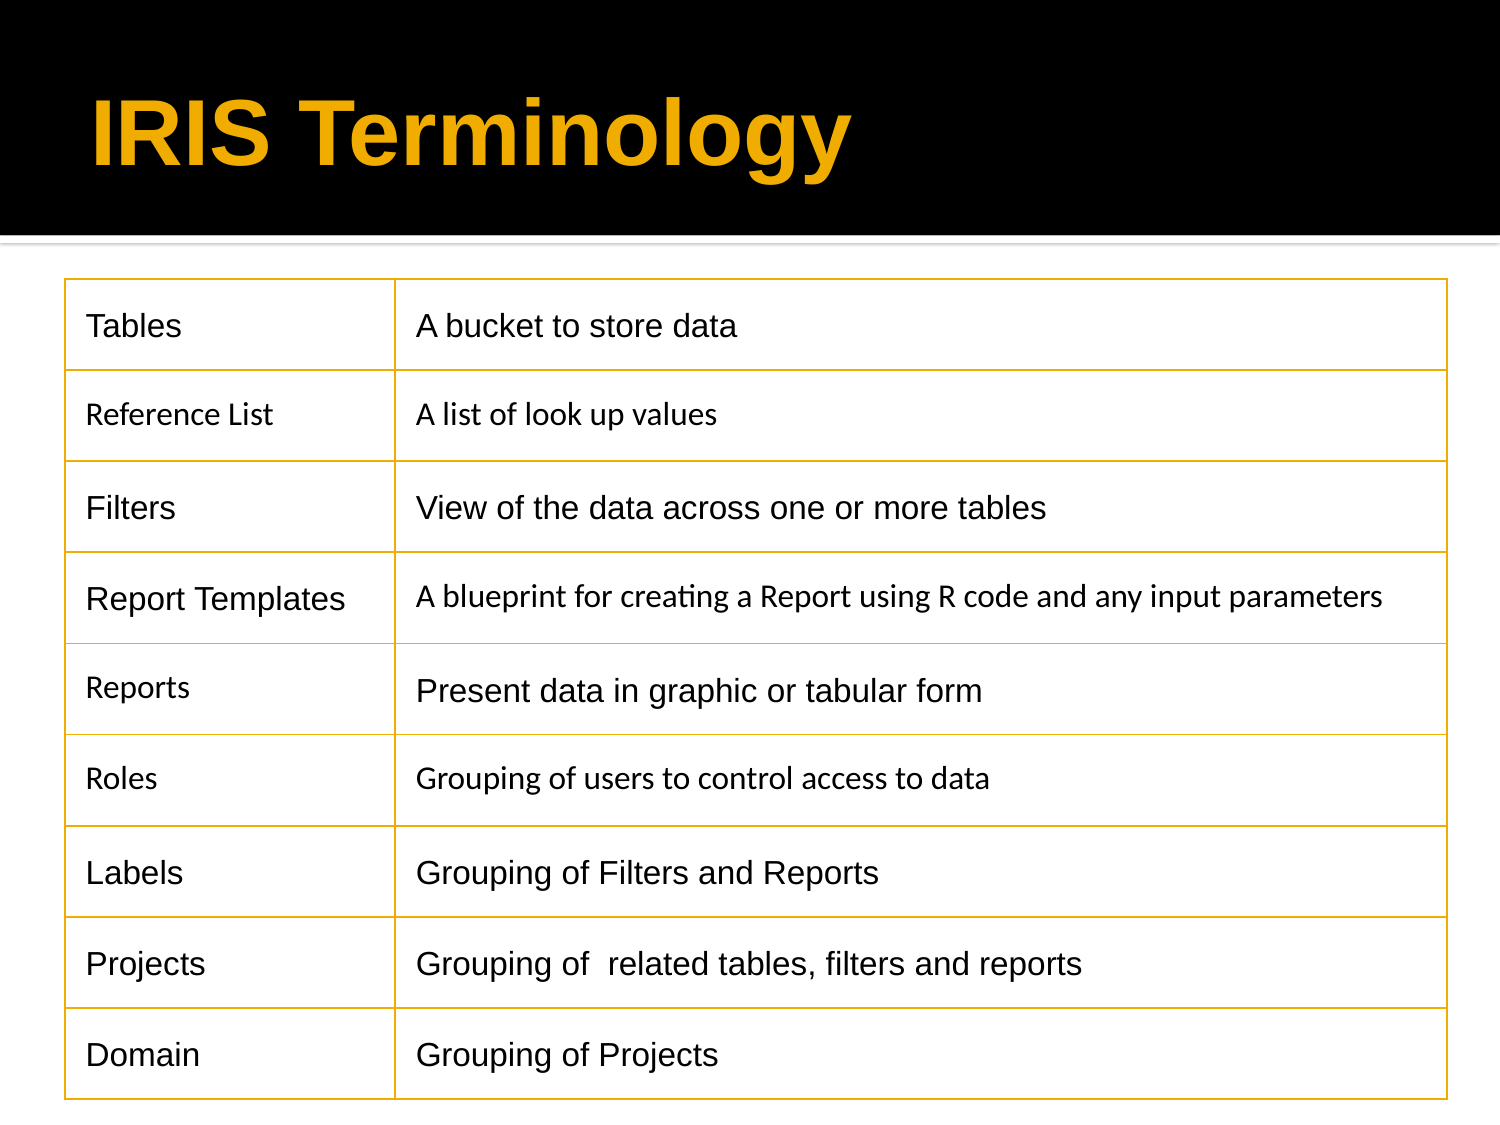

# IRIS Terminology
| Tables | A bucket to store data |
| --- | --- |
| Reference List | A list of look up values |
| Filters | View of the data across one or more tables |
| Report Templates | A blueprint for creating a Report using R code and any input parameters |
| Reports | Present data in graphic or tabular form |
| Roles | Grouping of users to control access to data |
| Labels | Grouping of Filters and Reports |
| Projects | Grouping of related tables, filters and reports |
| Domain | Grouping of Projects |